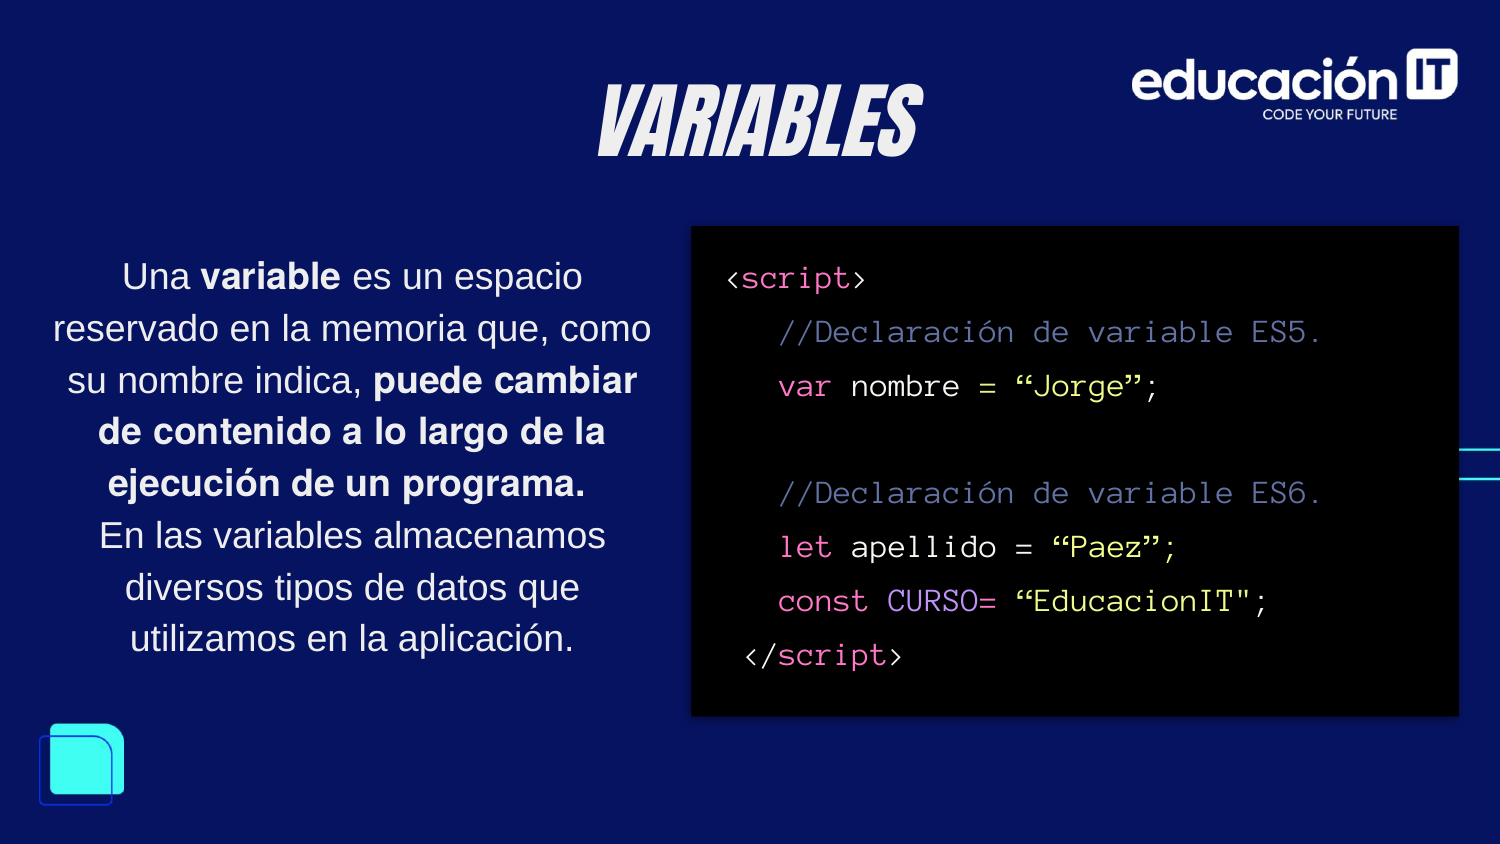

VARIABLES
 <script>
    //Declaración de variable ES5.
    var nombre = “Jorge”;

    //Declaración de variable ES6.
    let apellido = “Paez”;
    const CURSO= “EducacionIT";
  </script>

Una variable es un espacio reservado en la memoria que, como su nombre indica, puede cambiar de contenido a lo largo de la ejecución de un programa.
En las variables almacenamos diversos tipos de datos que utilizamos en la aplicación.